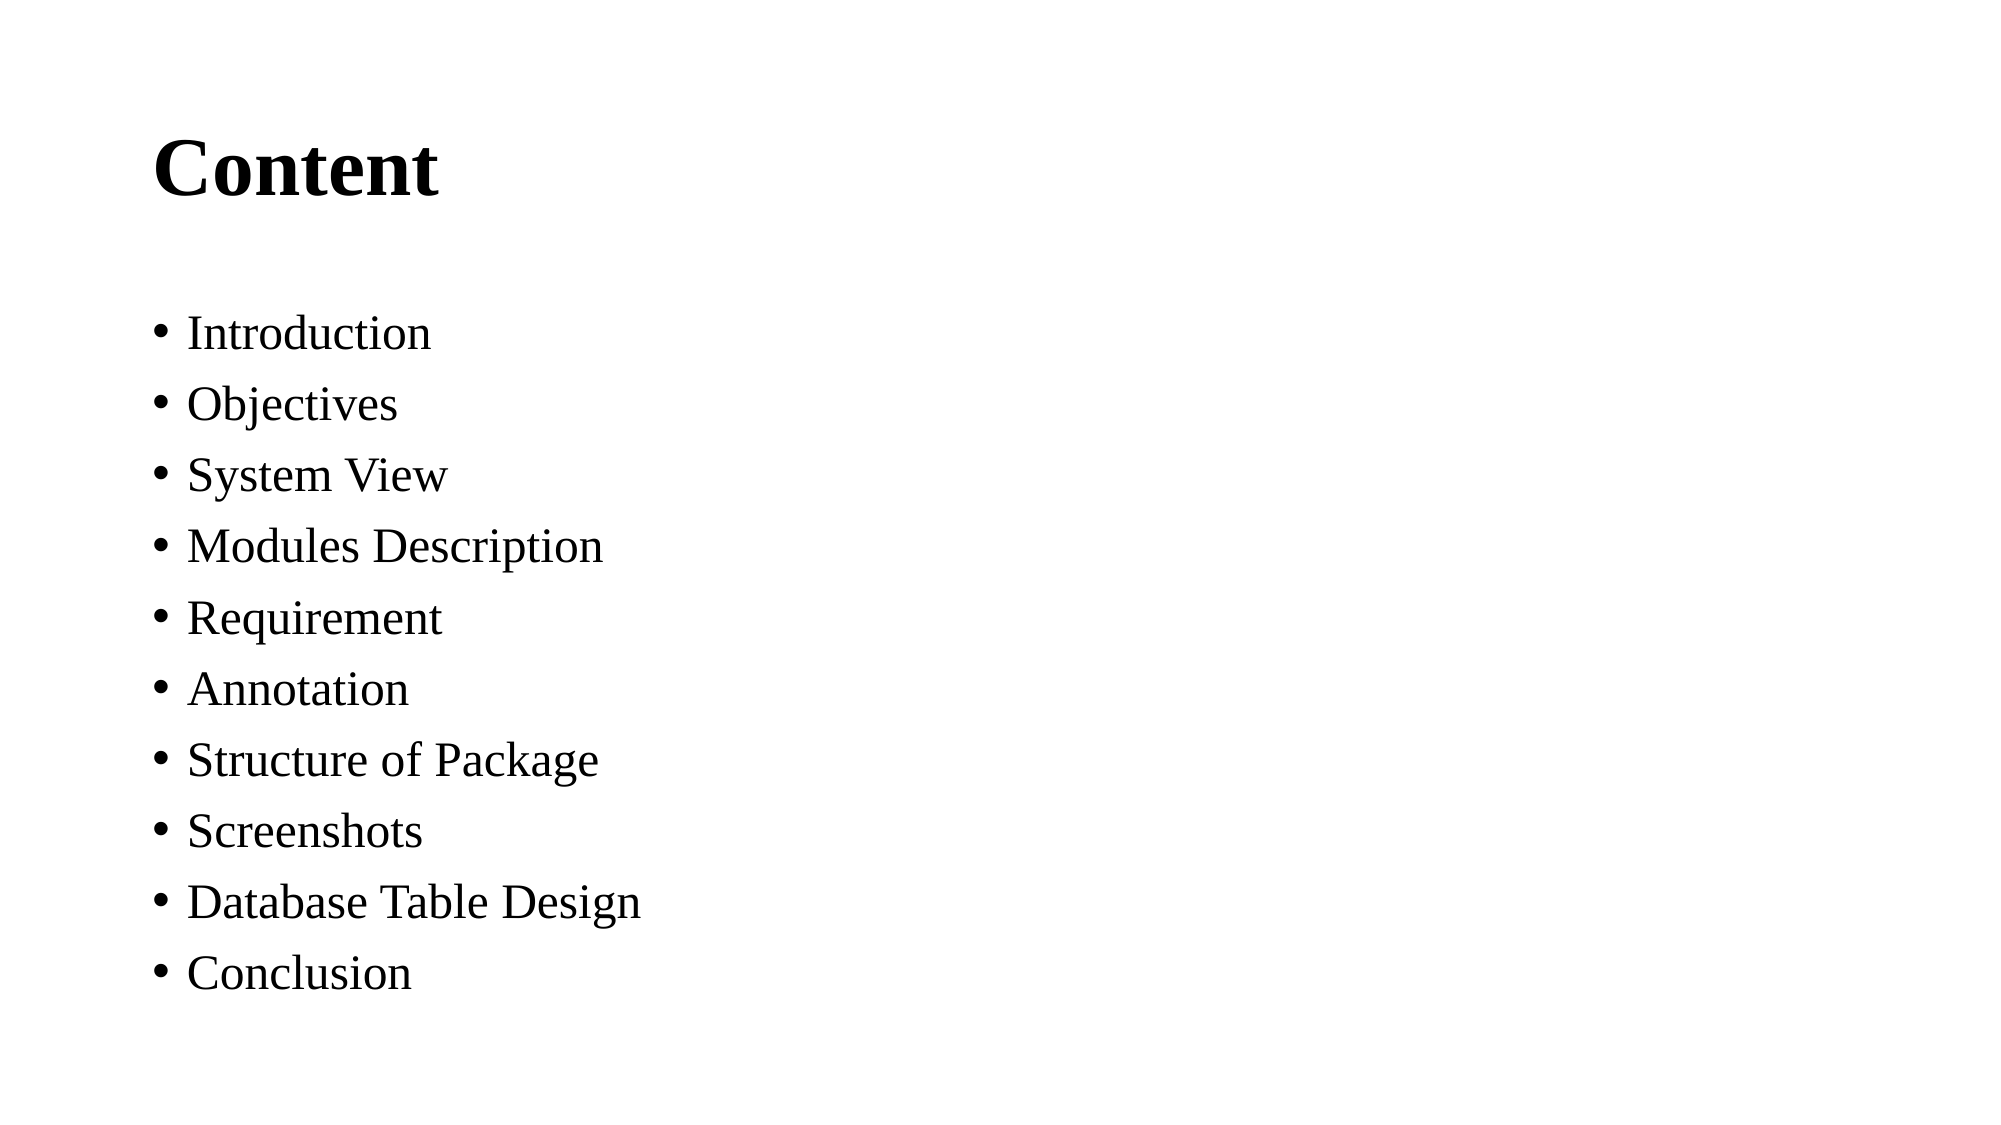

# Content
Introduction
Objectives
System View
Modules Description
Requirement
Annotation
Structure of Package
Screenshots
Database Table Design
Conclusion